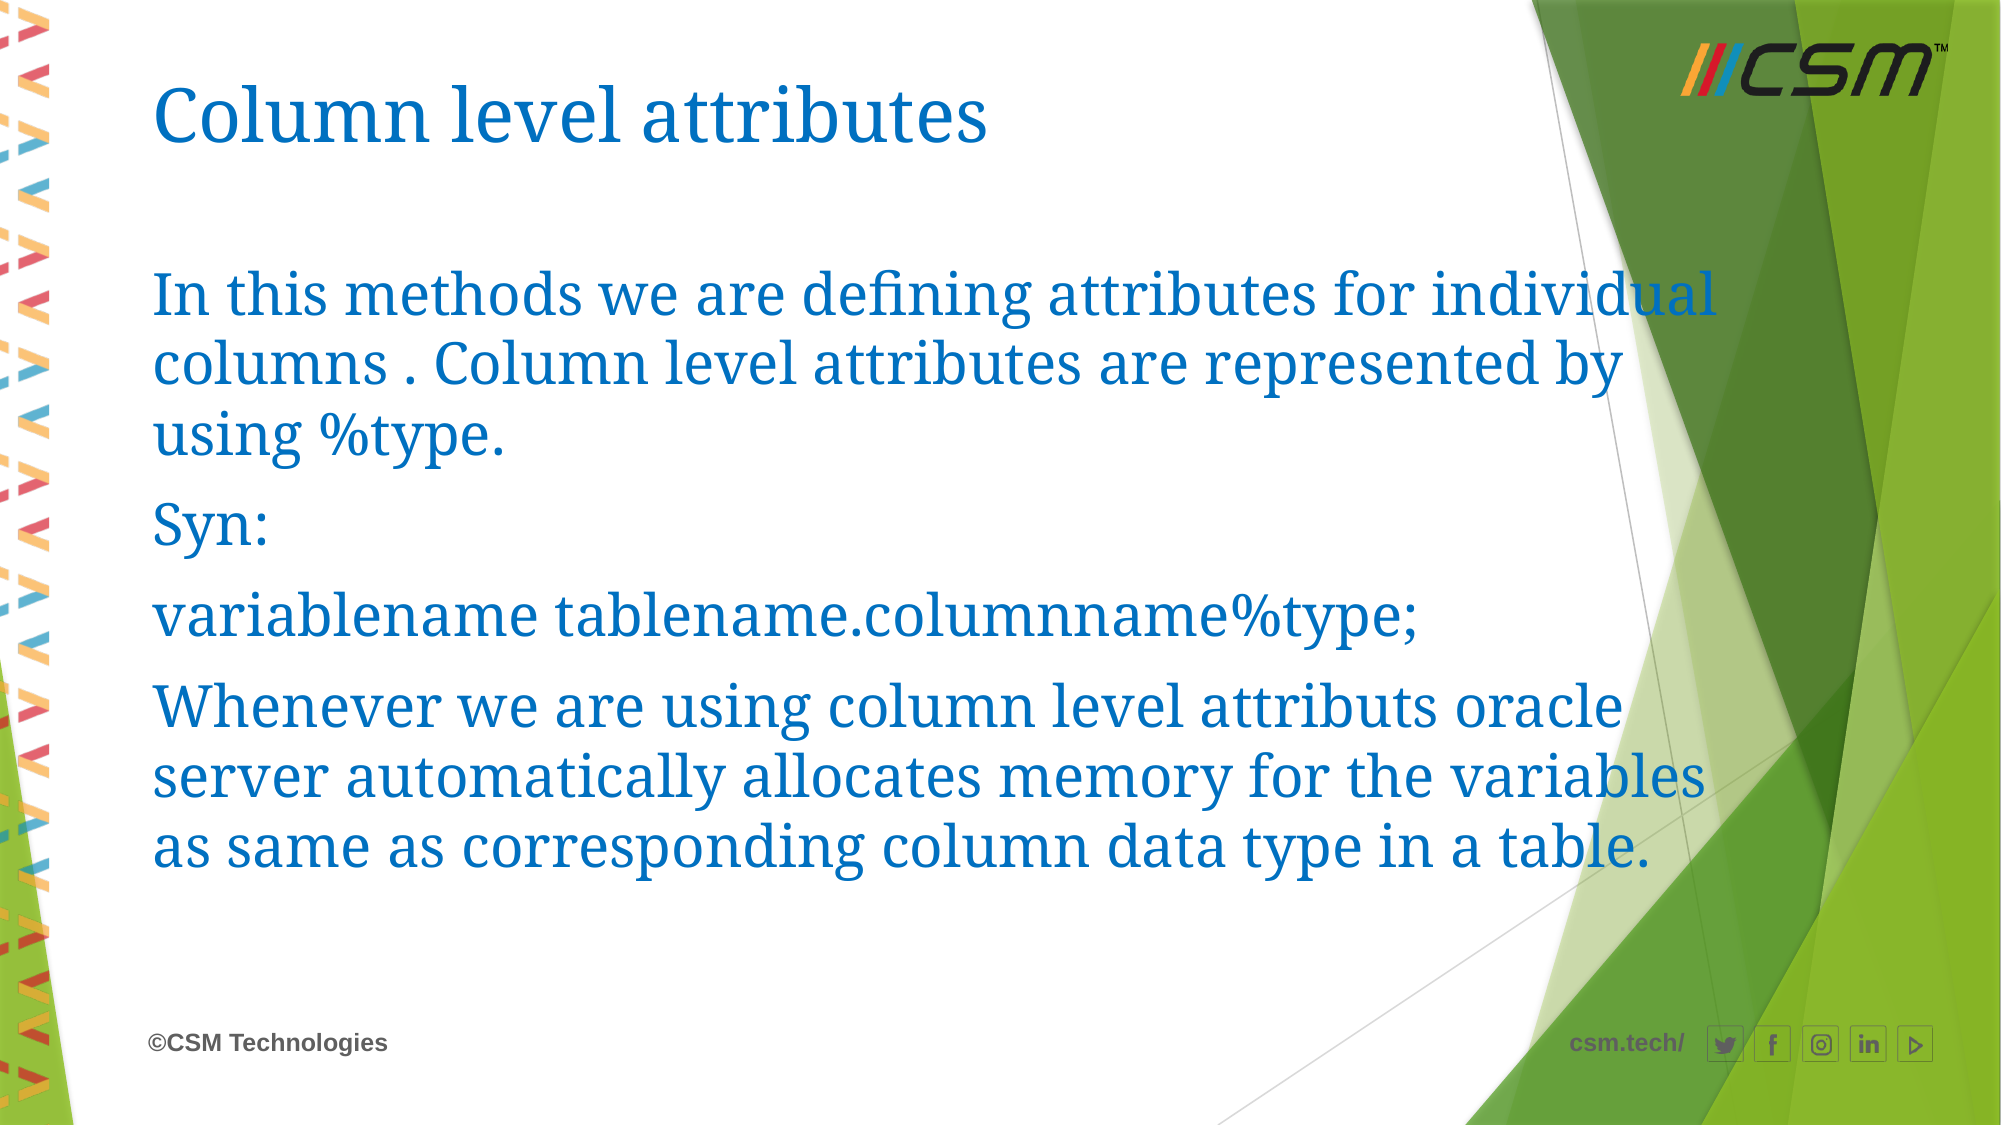

# Column level attributes
In this methods we are defining attributes for individual columns . Column level attributes are represented by using %type.
Syn:
variablename tablename.columnname%type;
Whenever we are using column level attributs oracle server automatically allocates memory for the variables as same as corresponding column data type in a table.